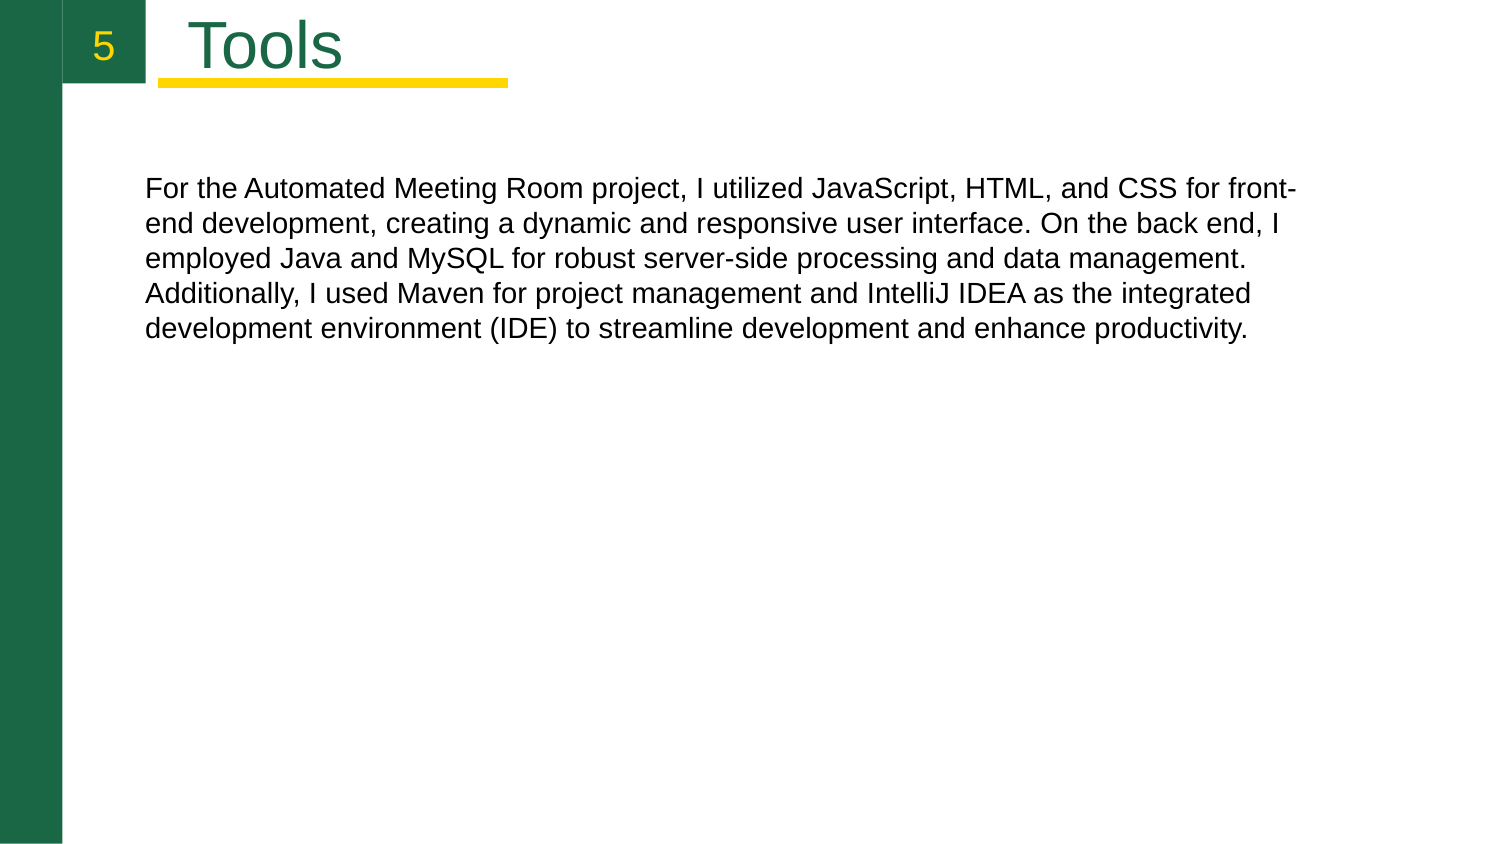

5
Tools
For the Automated Meeting Room project, I utilized JavaScript, HTML, and CSS for front-end development, creating a dynamic and responsive user interface. On the back end, I employed Java and MySQL for robust server-side processing and data management. Additionally, I used Maven for project management and IntelliJ IDEA as the integrated development environment (IDE) to streamline development and enhance productivity.
Photo by Pexels